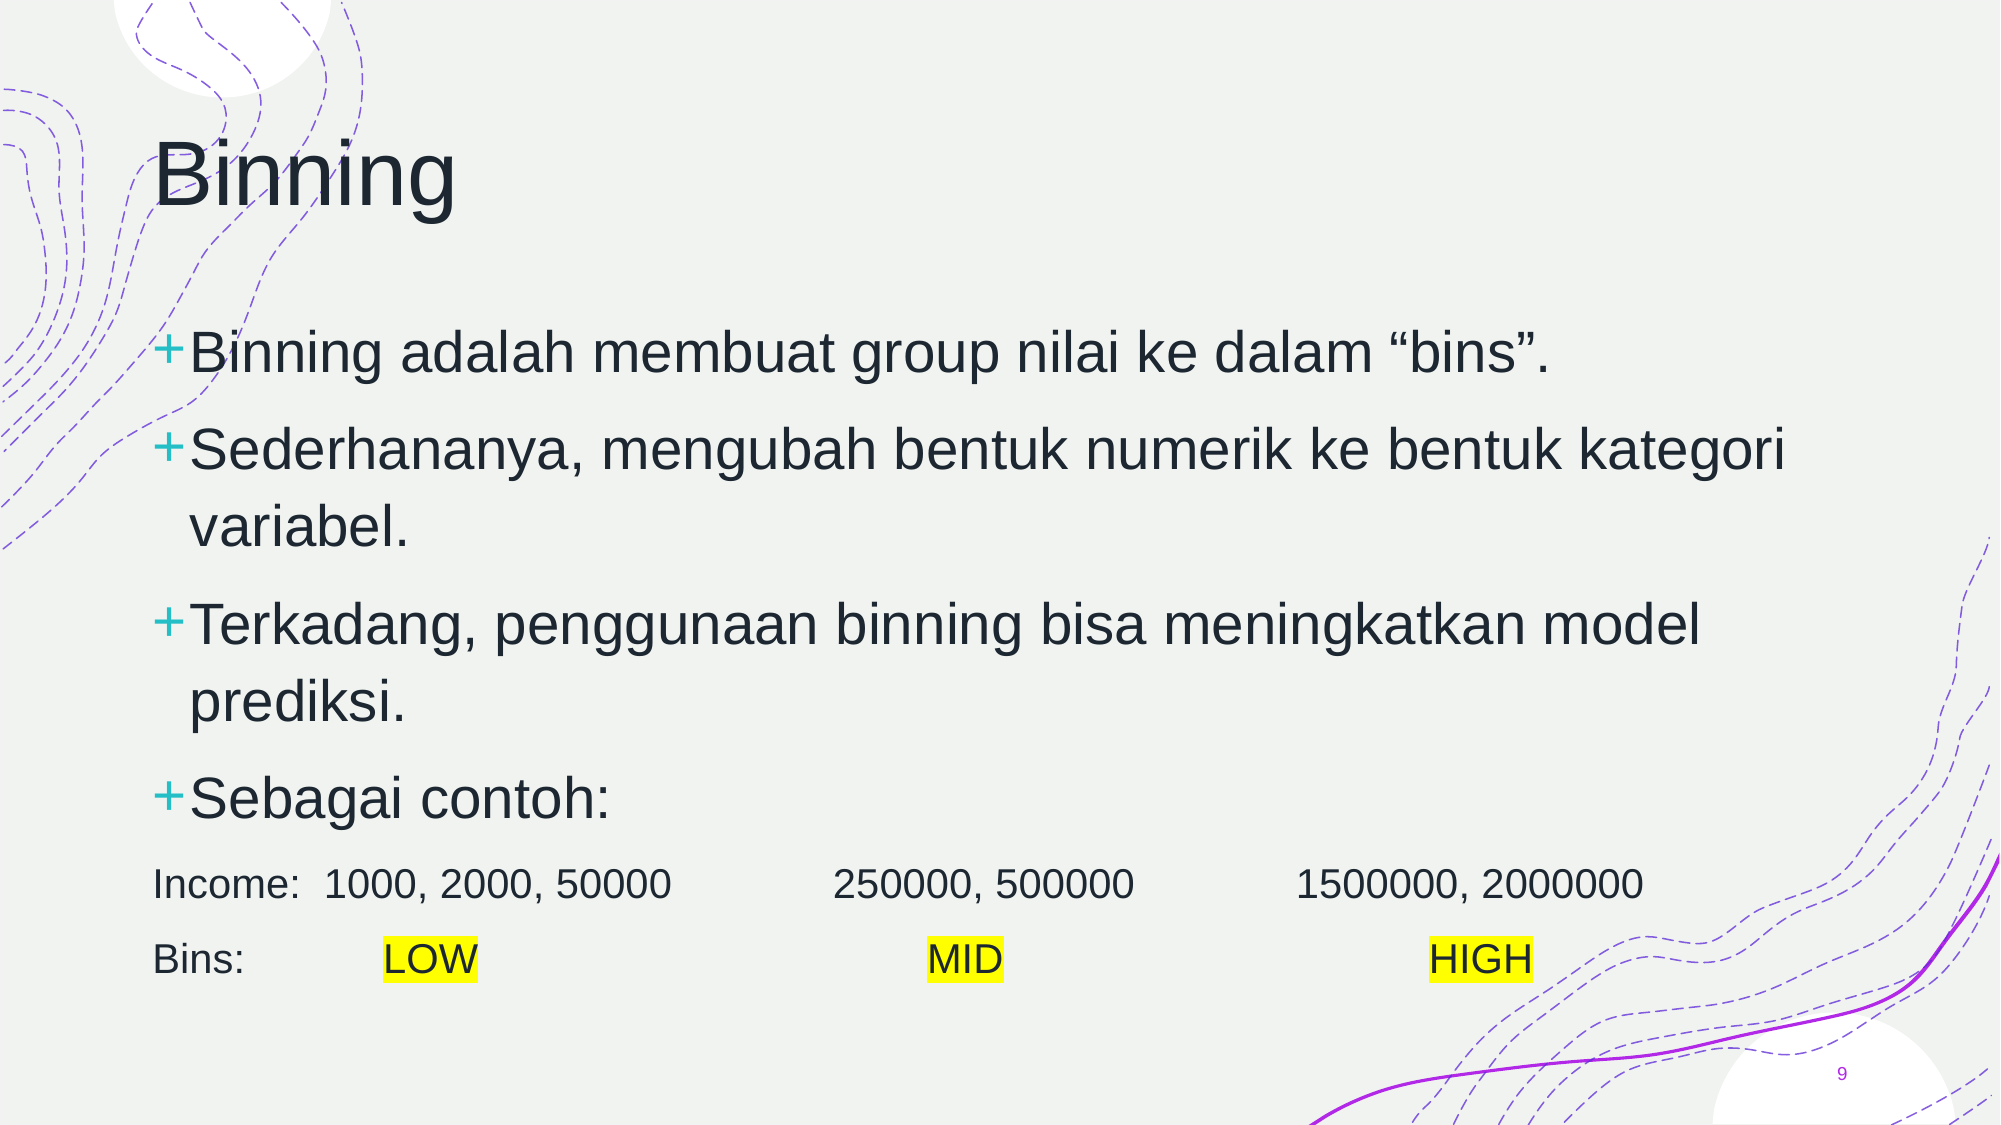

# Binning
Binning adalah membuat group nilai ke dalam “bins”.
Sederhananya, mengubah bentuk numerik ke bentuk kategori variabel.
Terkadang, penggunaan binning bisa meningkatkan model prediksi.
Sebagai contoh:
Income:  1000, 2000, 50000              250000, 500000              1500000, 2000000
Bins:            LOW                                       MID                                     HIGH
9